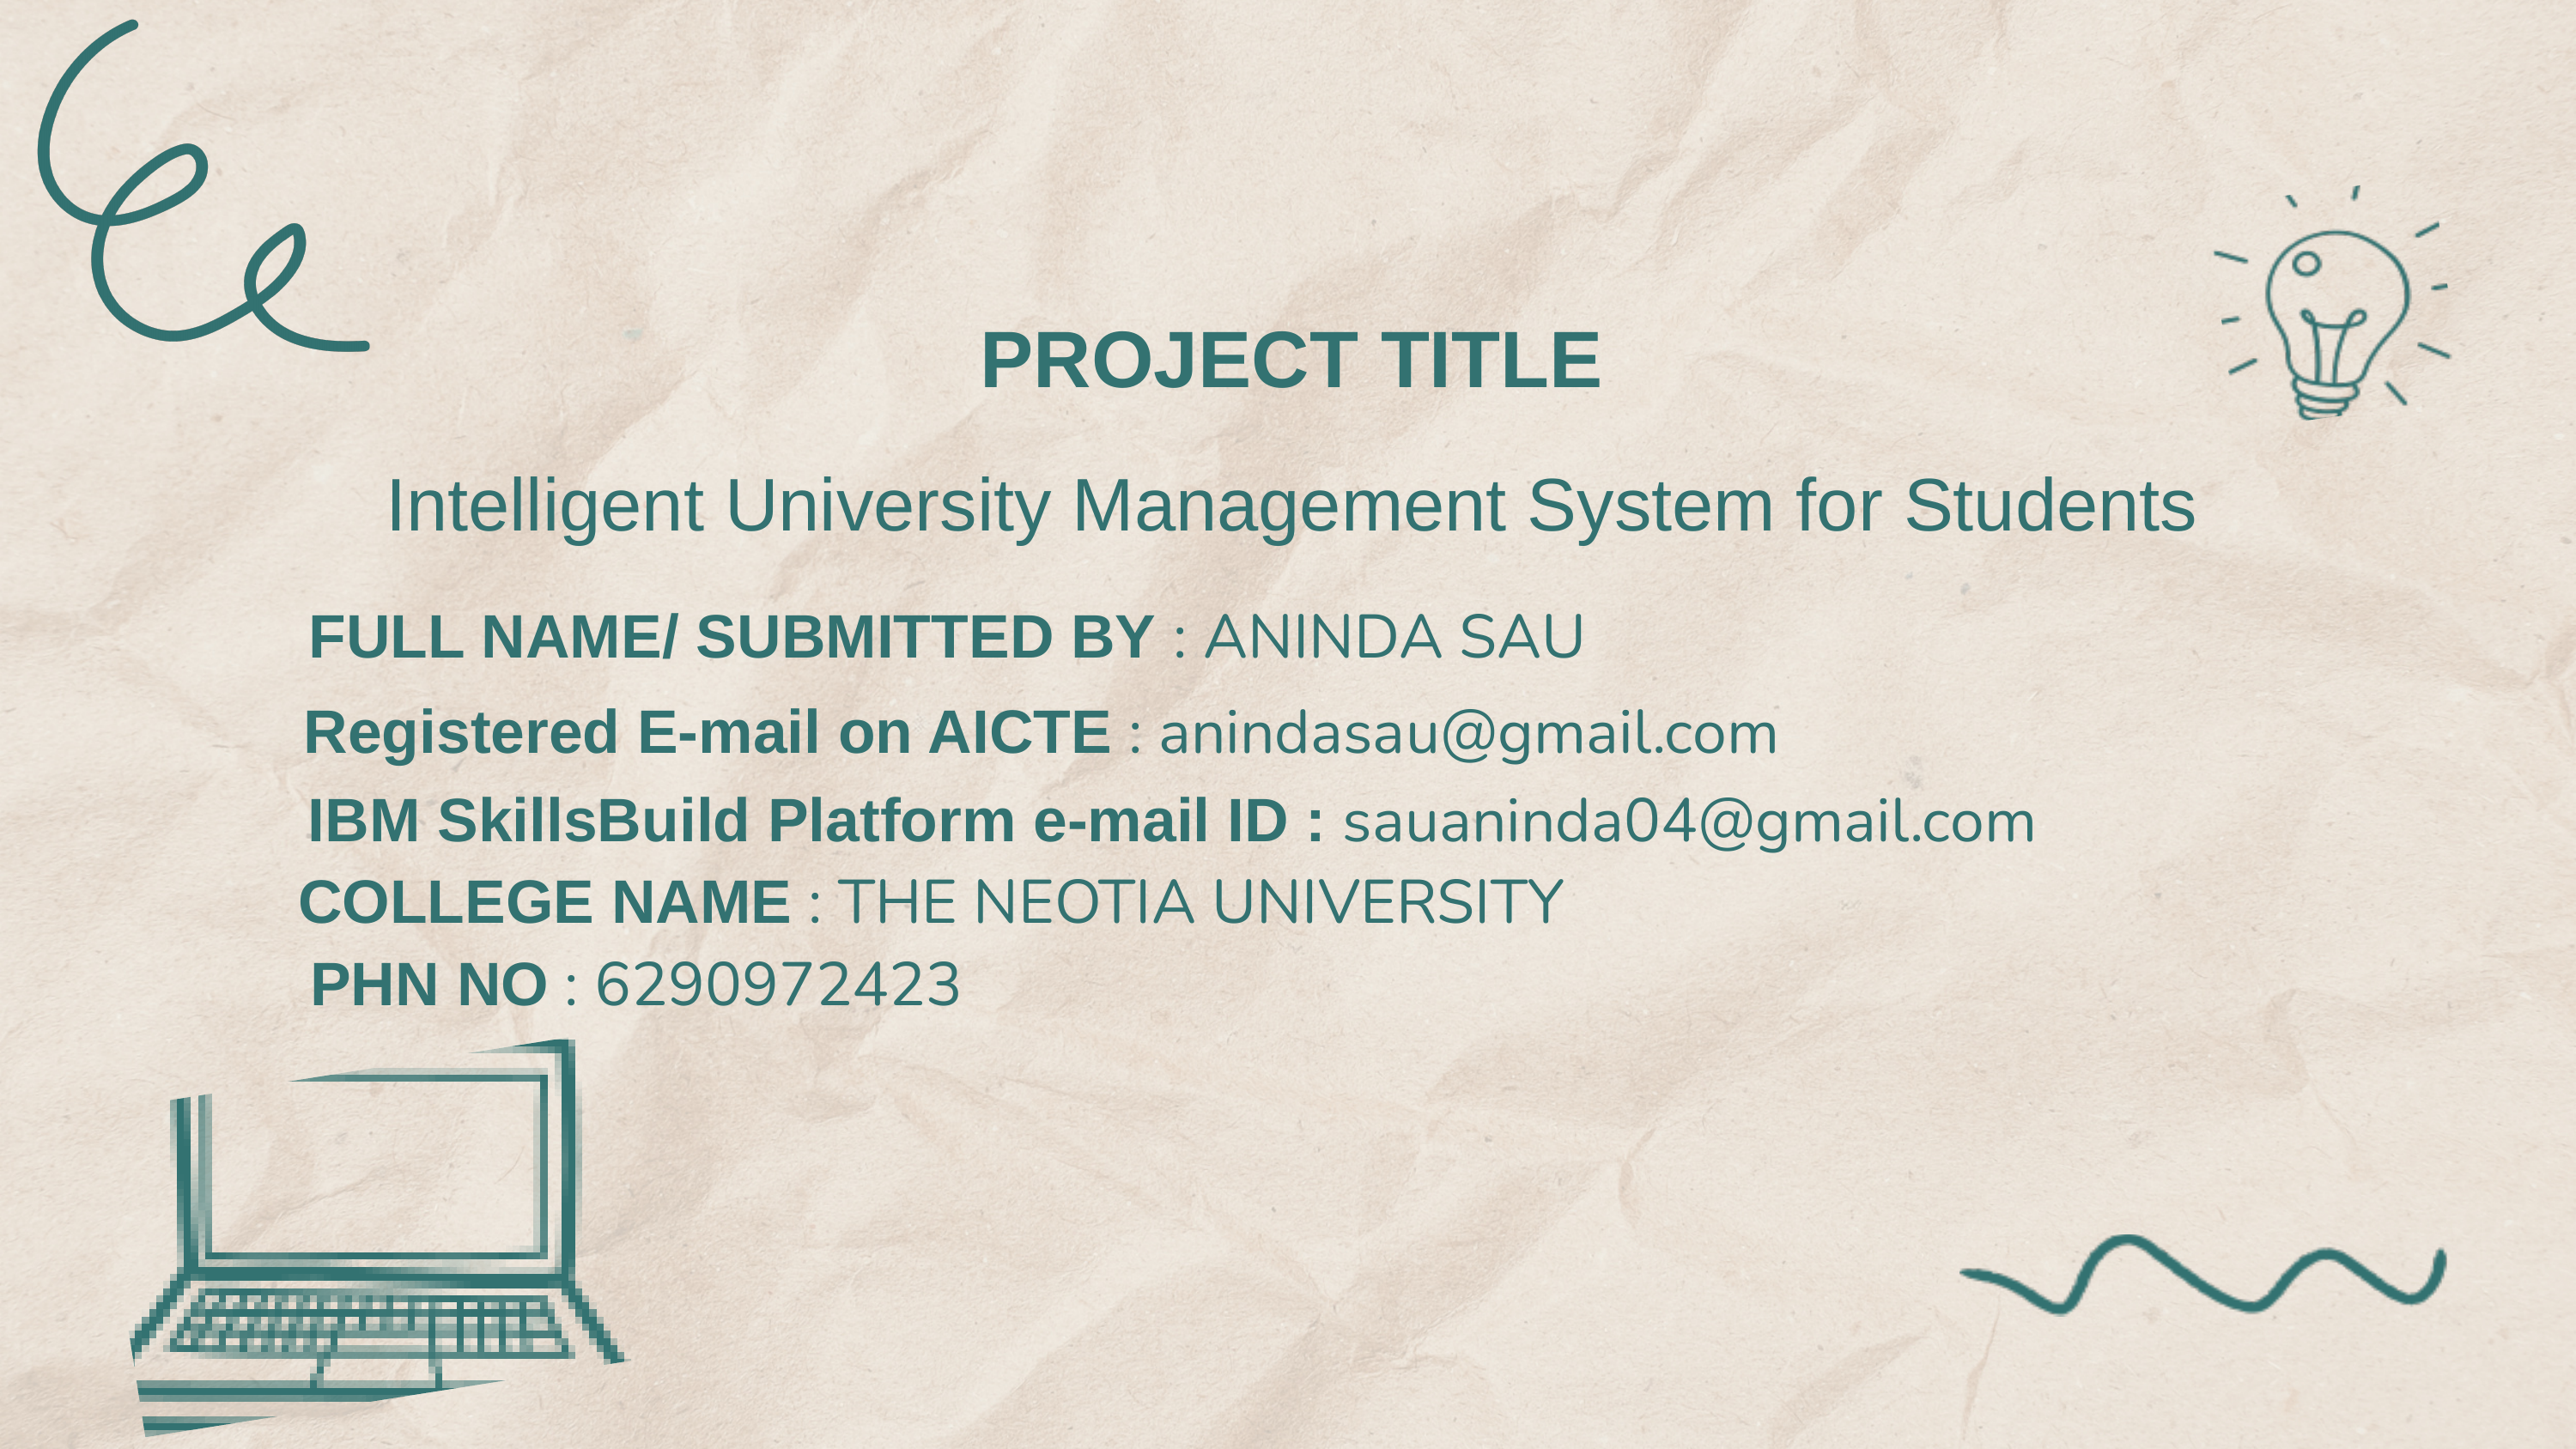

PROJECT TITLE
Intelligent University Management System for Students
FULL NAME/ SUBMITTED BY : ANINDA SAU
Registered E-mail on AICTE : anindasau@gmail.com
IBM SkillsBuild Platform e-mail ID : sauaninda04@gmail.com
COLLEGE NAME : THE NEOTIA UNIVERSITY
PHN NO : 6290972423